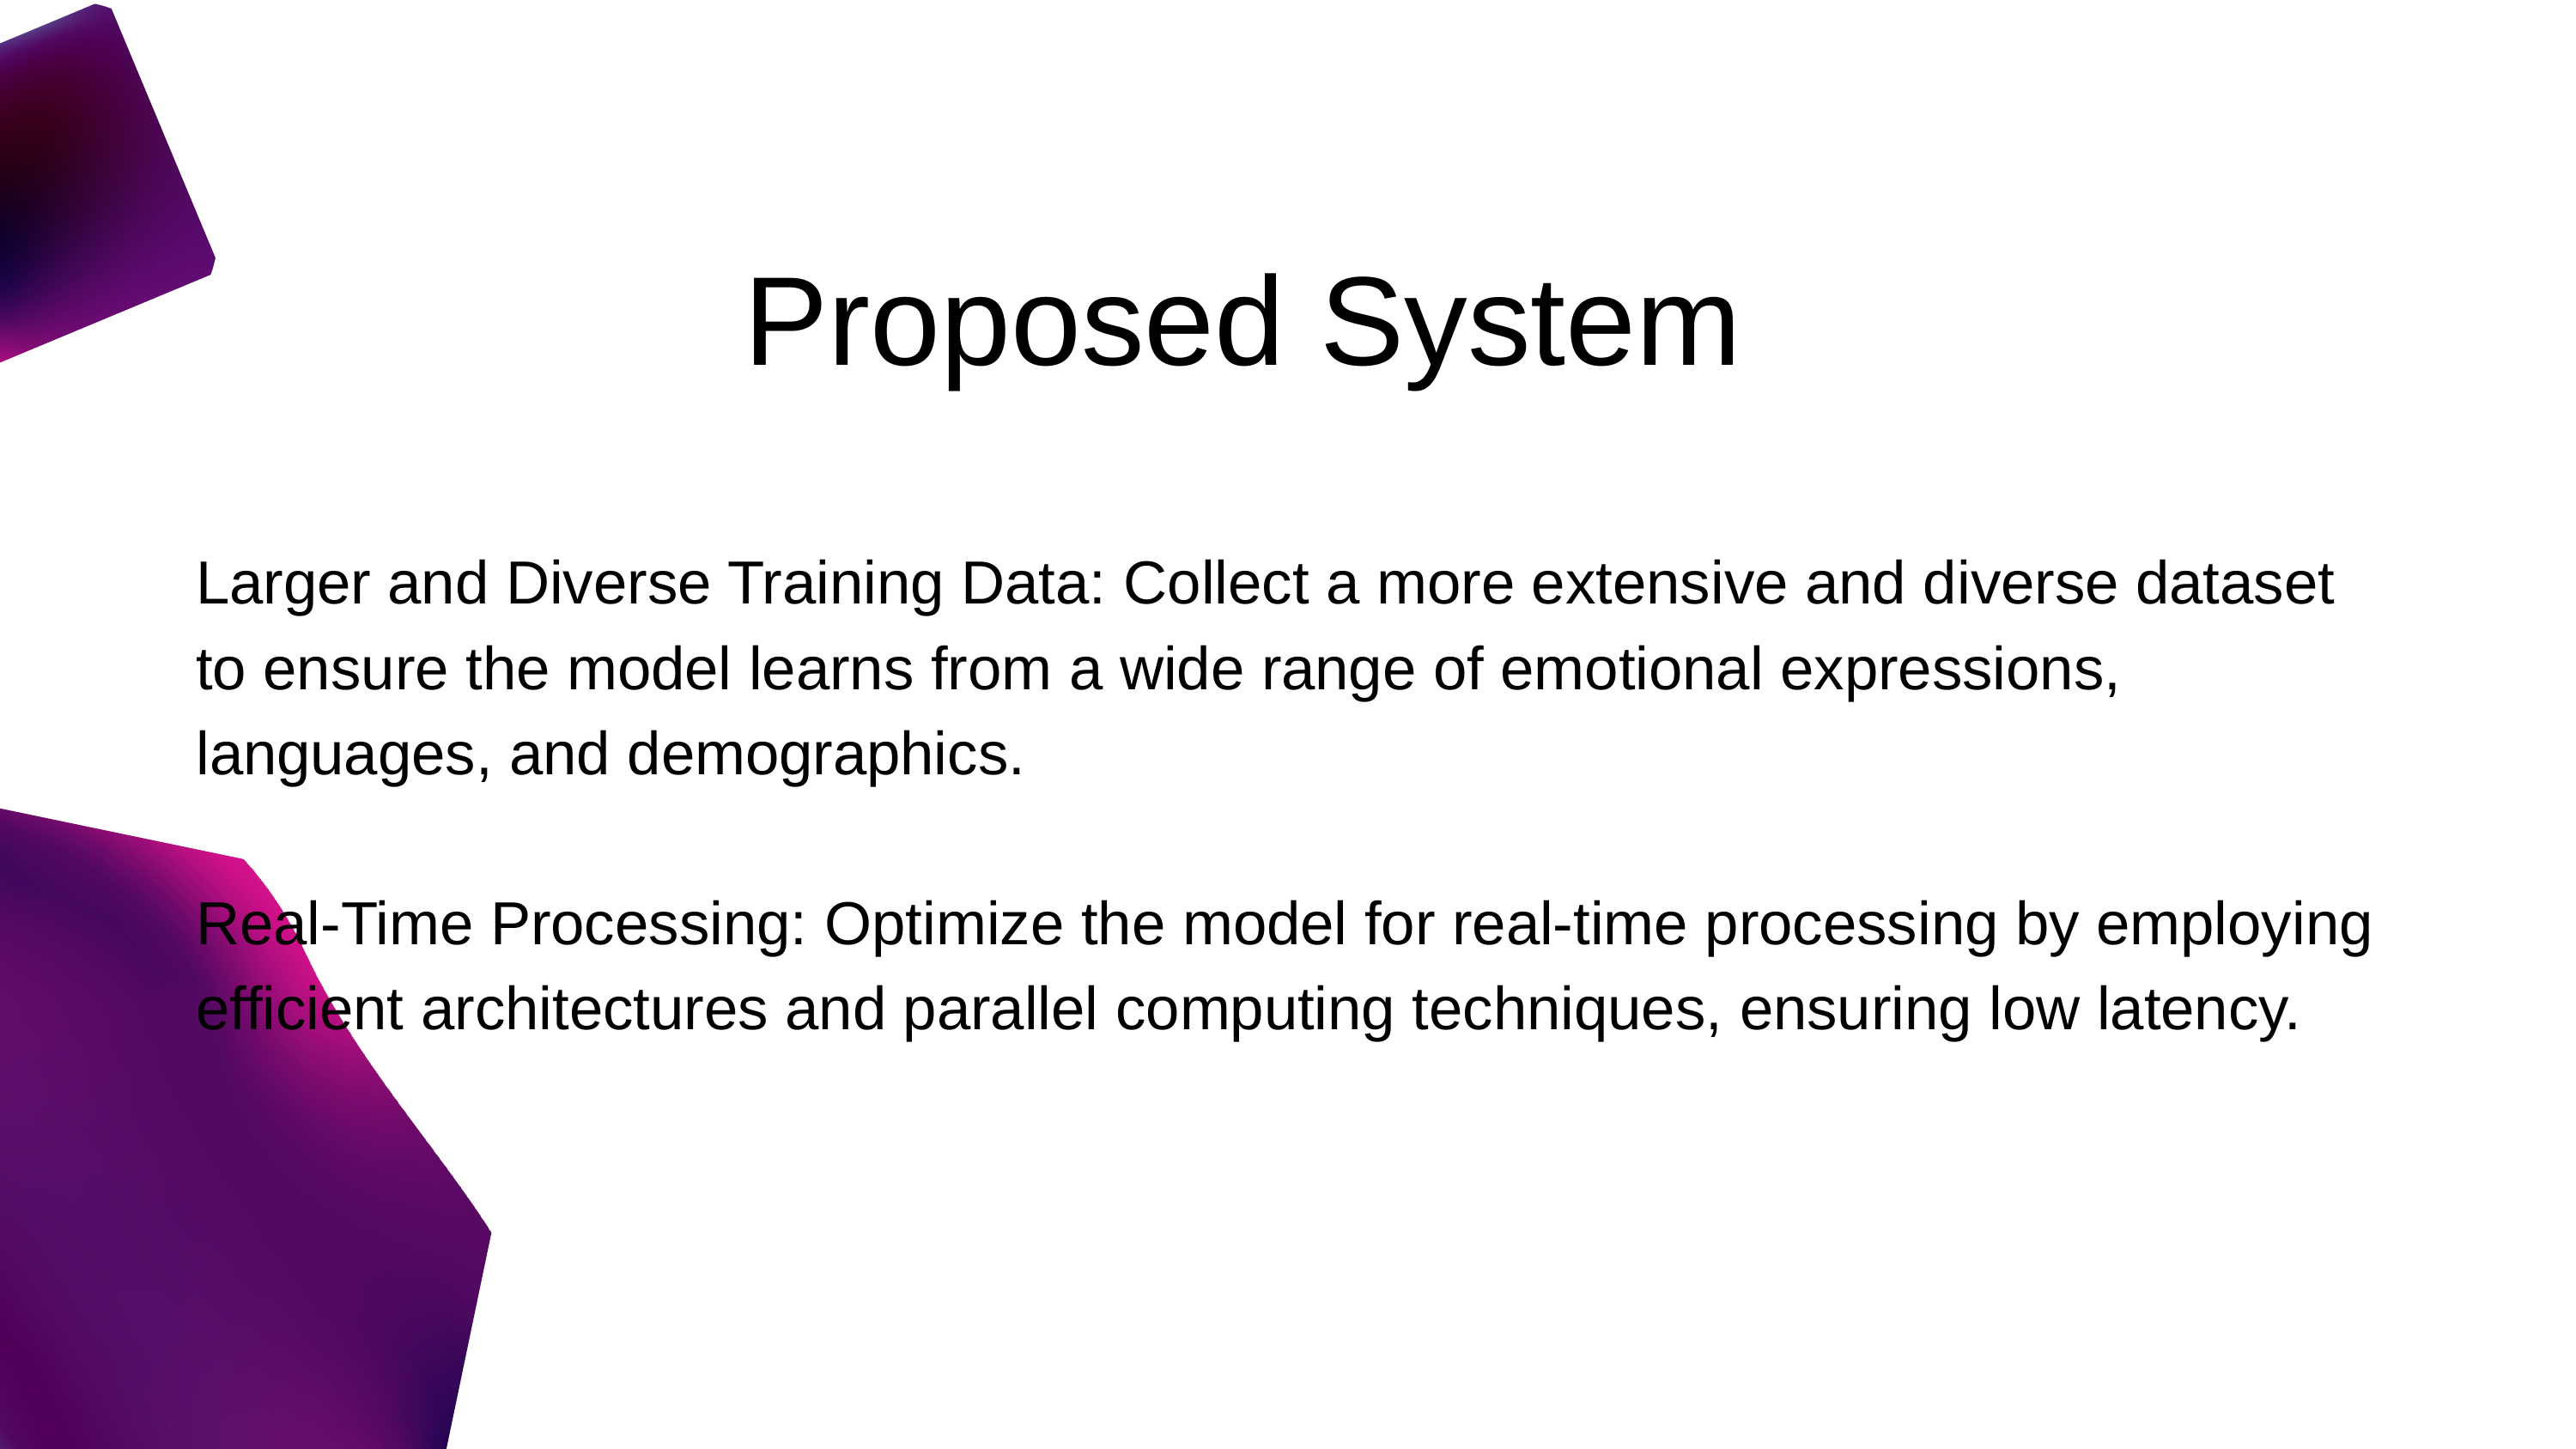

Proposed System
Larger and Diverse Training Data: Collect a more extensive and diverse dataset to ensure the model learns from a wide range of emotional expressions, languages, and demographics.

Real-Time Processing: Optimize the model for real-time processing by employing efficient architectures and parallel computing techniques, ensuring low latency.